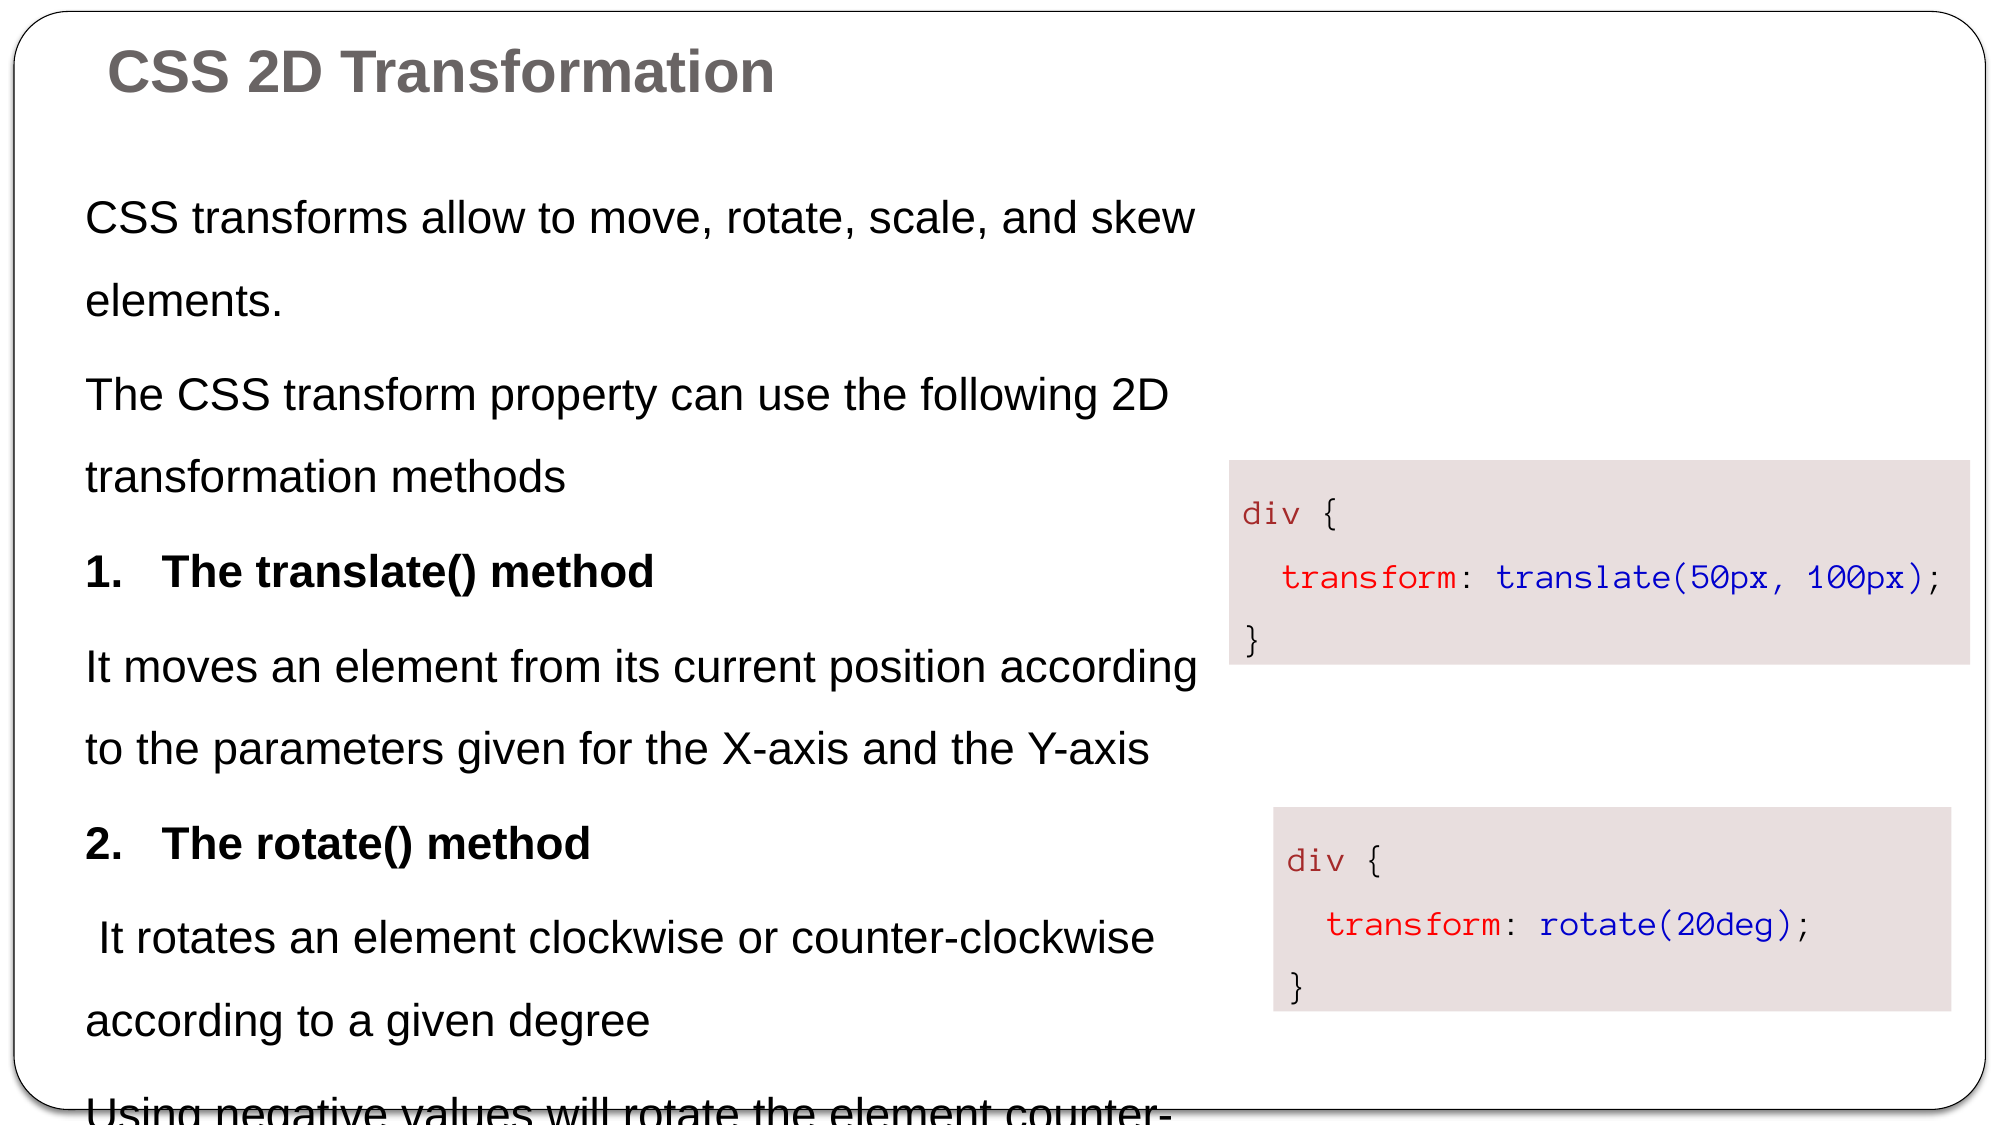

# CSS 2D Transformation
CSS transforms allow to move, rotate, scale, and skew elements.
The CSS transform property can use the following 2D transformation methods
1.   The translate() method
It moves an element from its current position according to the parameters given for the X-axis and the Y-axis
2.   The rotate() method
 It rotates an element clockwise or counter-clockwise according to a given degree
Using negative values will rotate the element counter-clockwise.
div {
  transform: translate(50px, 100px);
}
div {
  transform: rotate(20deg);
}